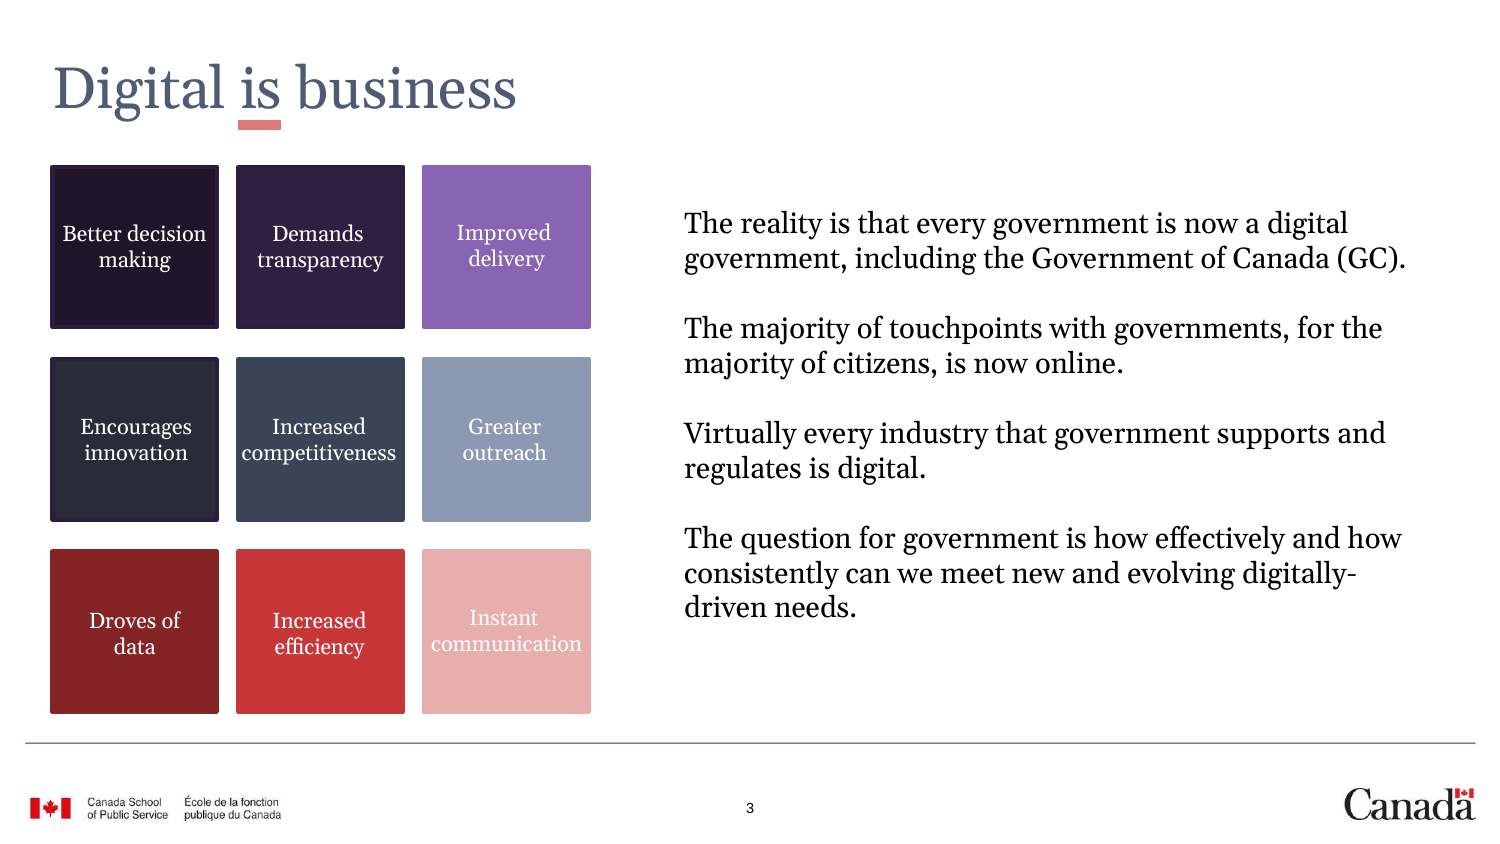

# Digital is business

The reality is that every government is now a digital government, including the Government of Canada (GC).

The majority of touchpoints with governments, for the majority of citizens, is now online.

Virtually every industry that government supports and regulates is digital.

The question for government is how effectively and how consistently can we meet new and evolving digitally-driven needs.

Improved
delivery
Better decision
making
Demands
transparency

Encourages innovation
Increased
competitiveness
Greater
outreach

Instant
communication
Droves of
data
Increased
efficiency
3